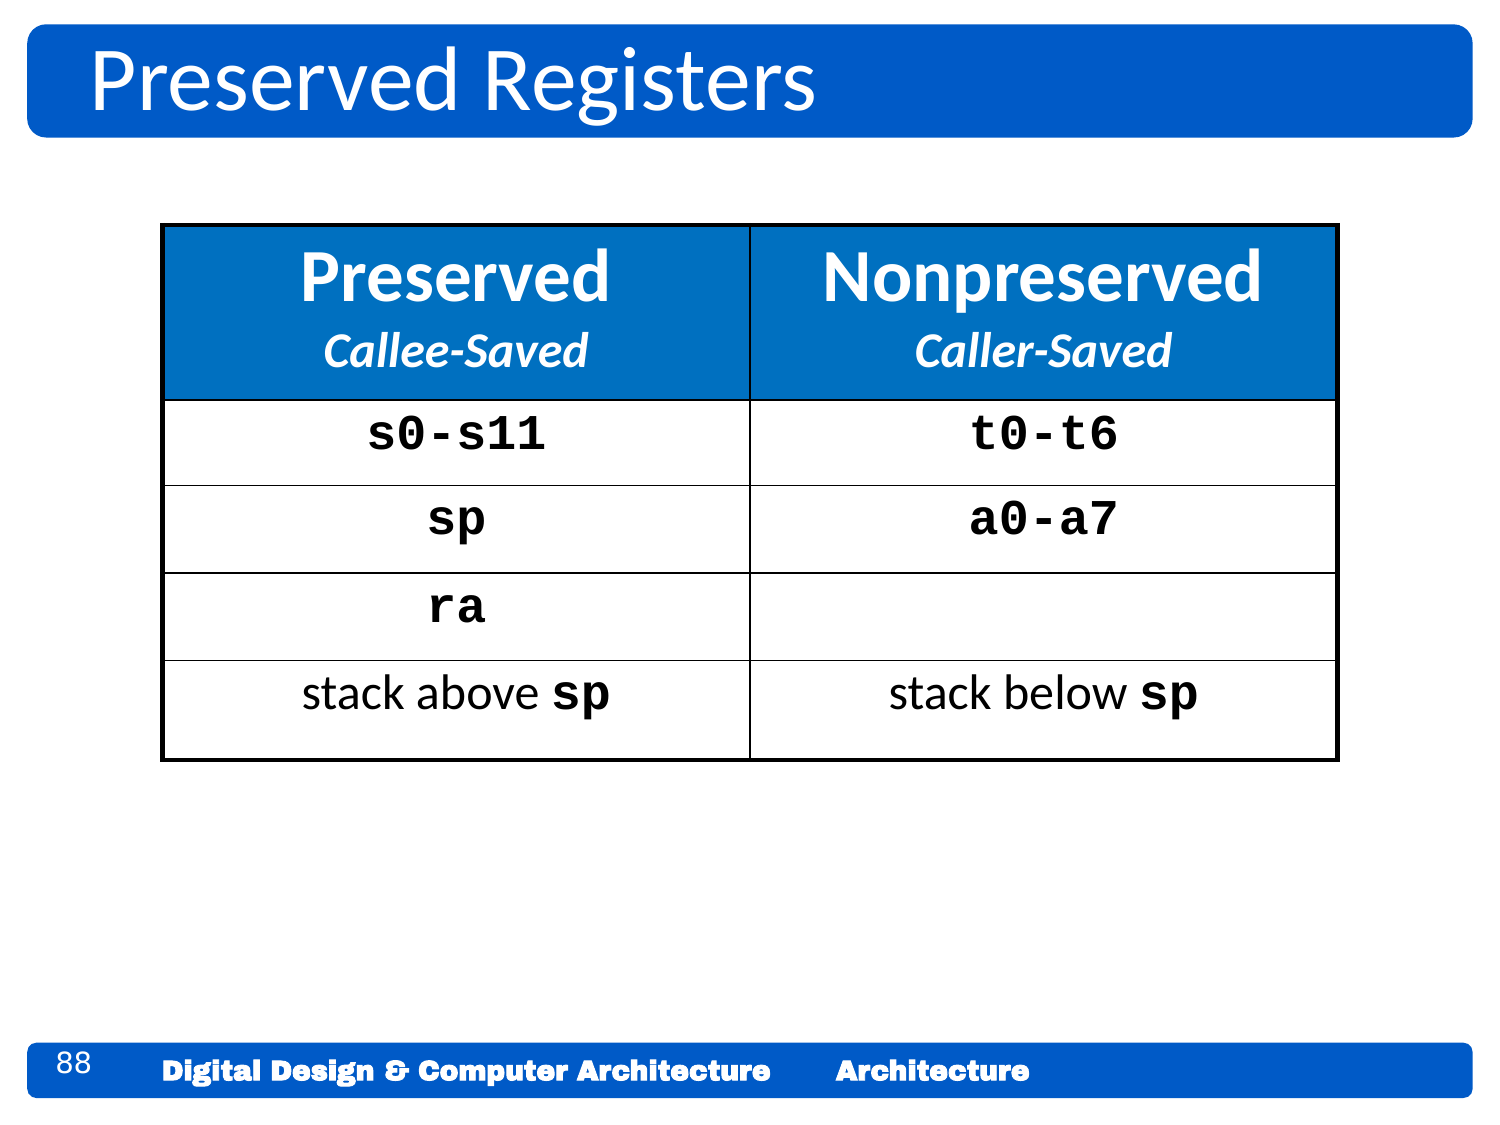

Preserved Registers
| Preserved Callee-Saved | Nonpreserved Caller-Saved |
| --- | --- |
| s0-s11 | t0-t6 |
| sp | a0-a7 |
| ra |  |
| stack above sp | stack below sp |
88